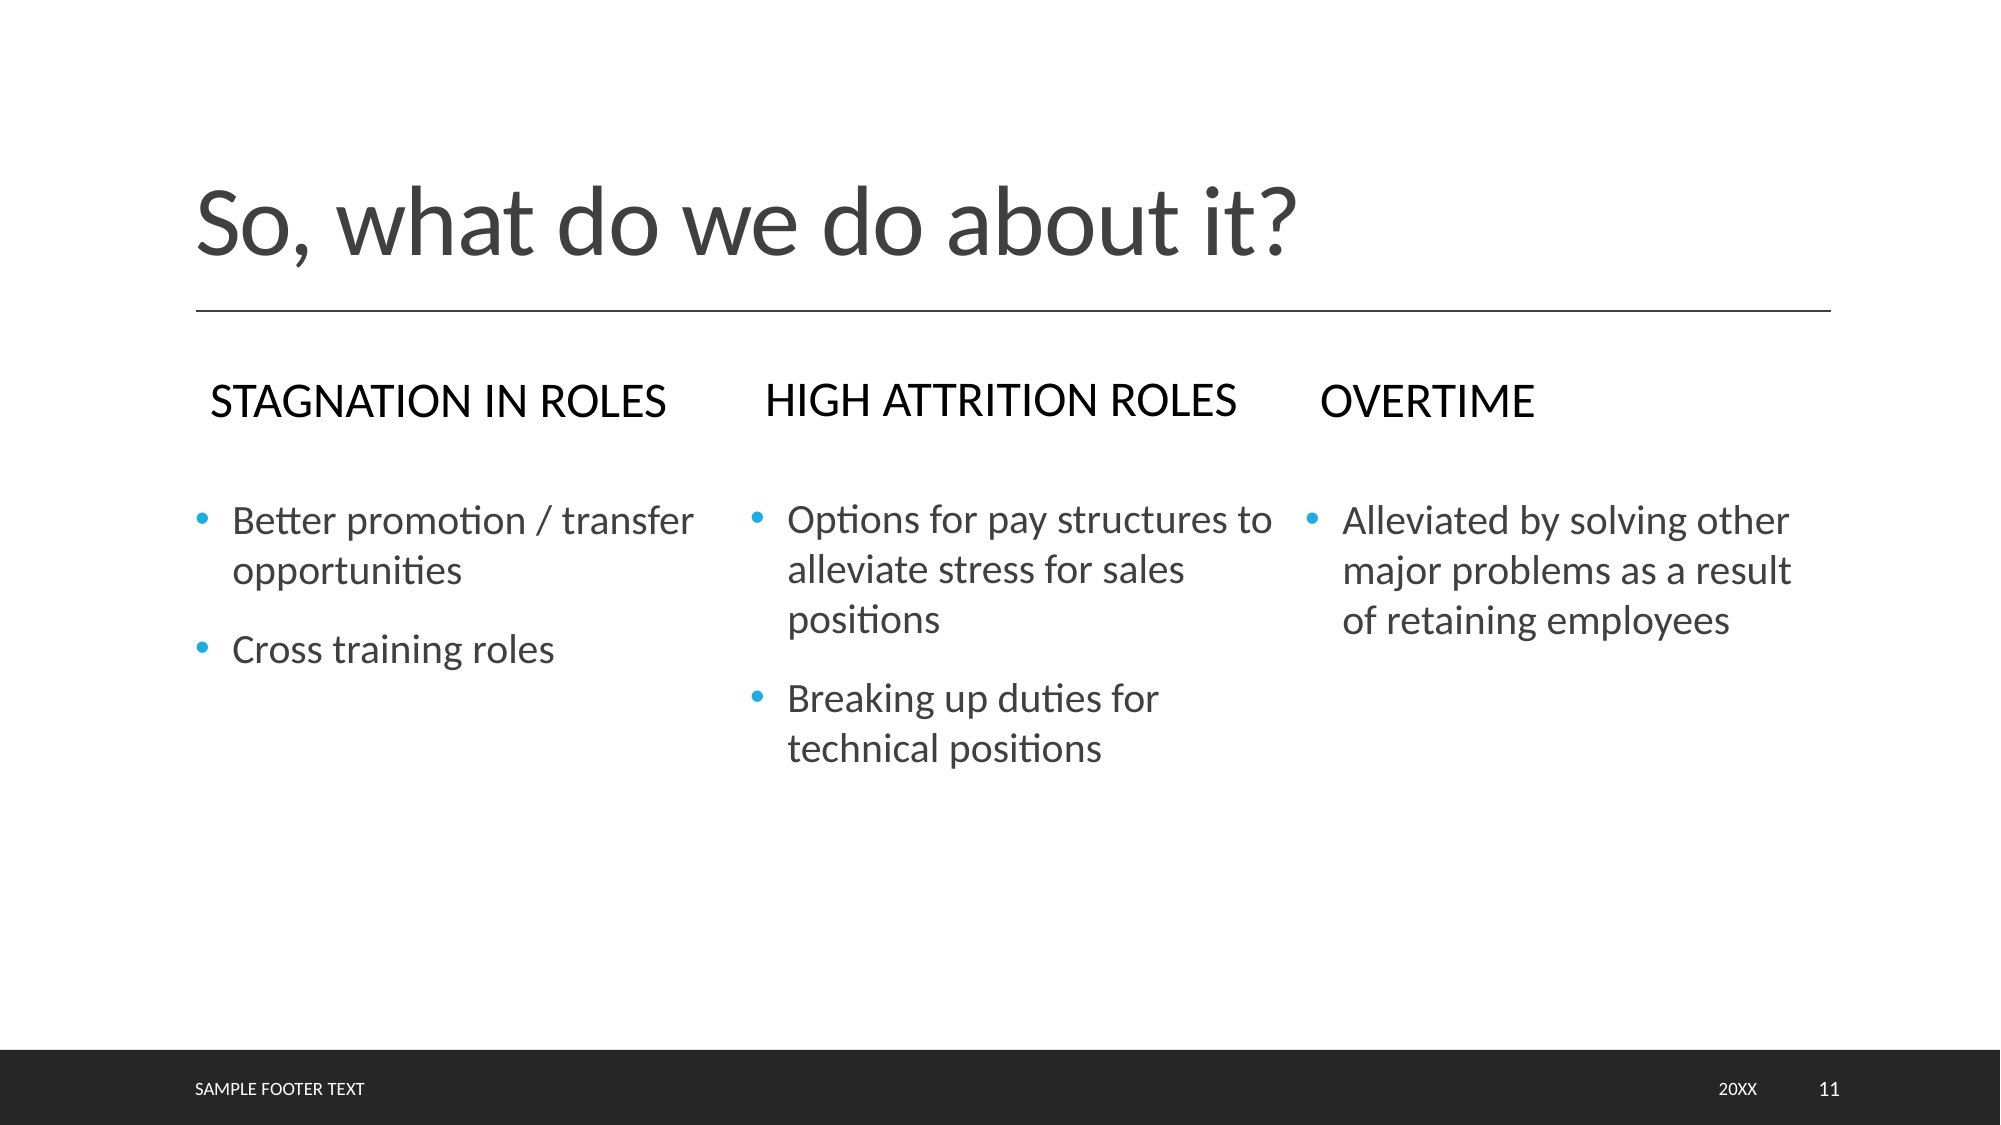

# So, what do we do about it?
HIGH attrition roles
Stagnation in roles
Overtime
Options for pay structures to alleviate stress for sales positions
Breaking up duties for technical positions

Alleviated by solving other major problems as a result of retaining employees
Better promotion / transfer opportunities
Cross training roles

Sample Footer Text
20XX
11